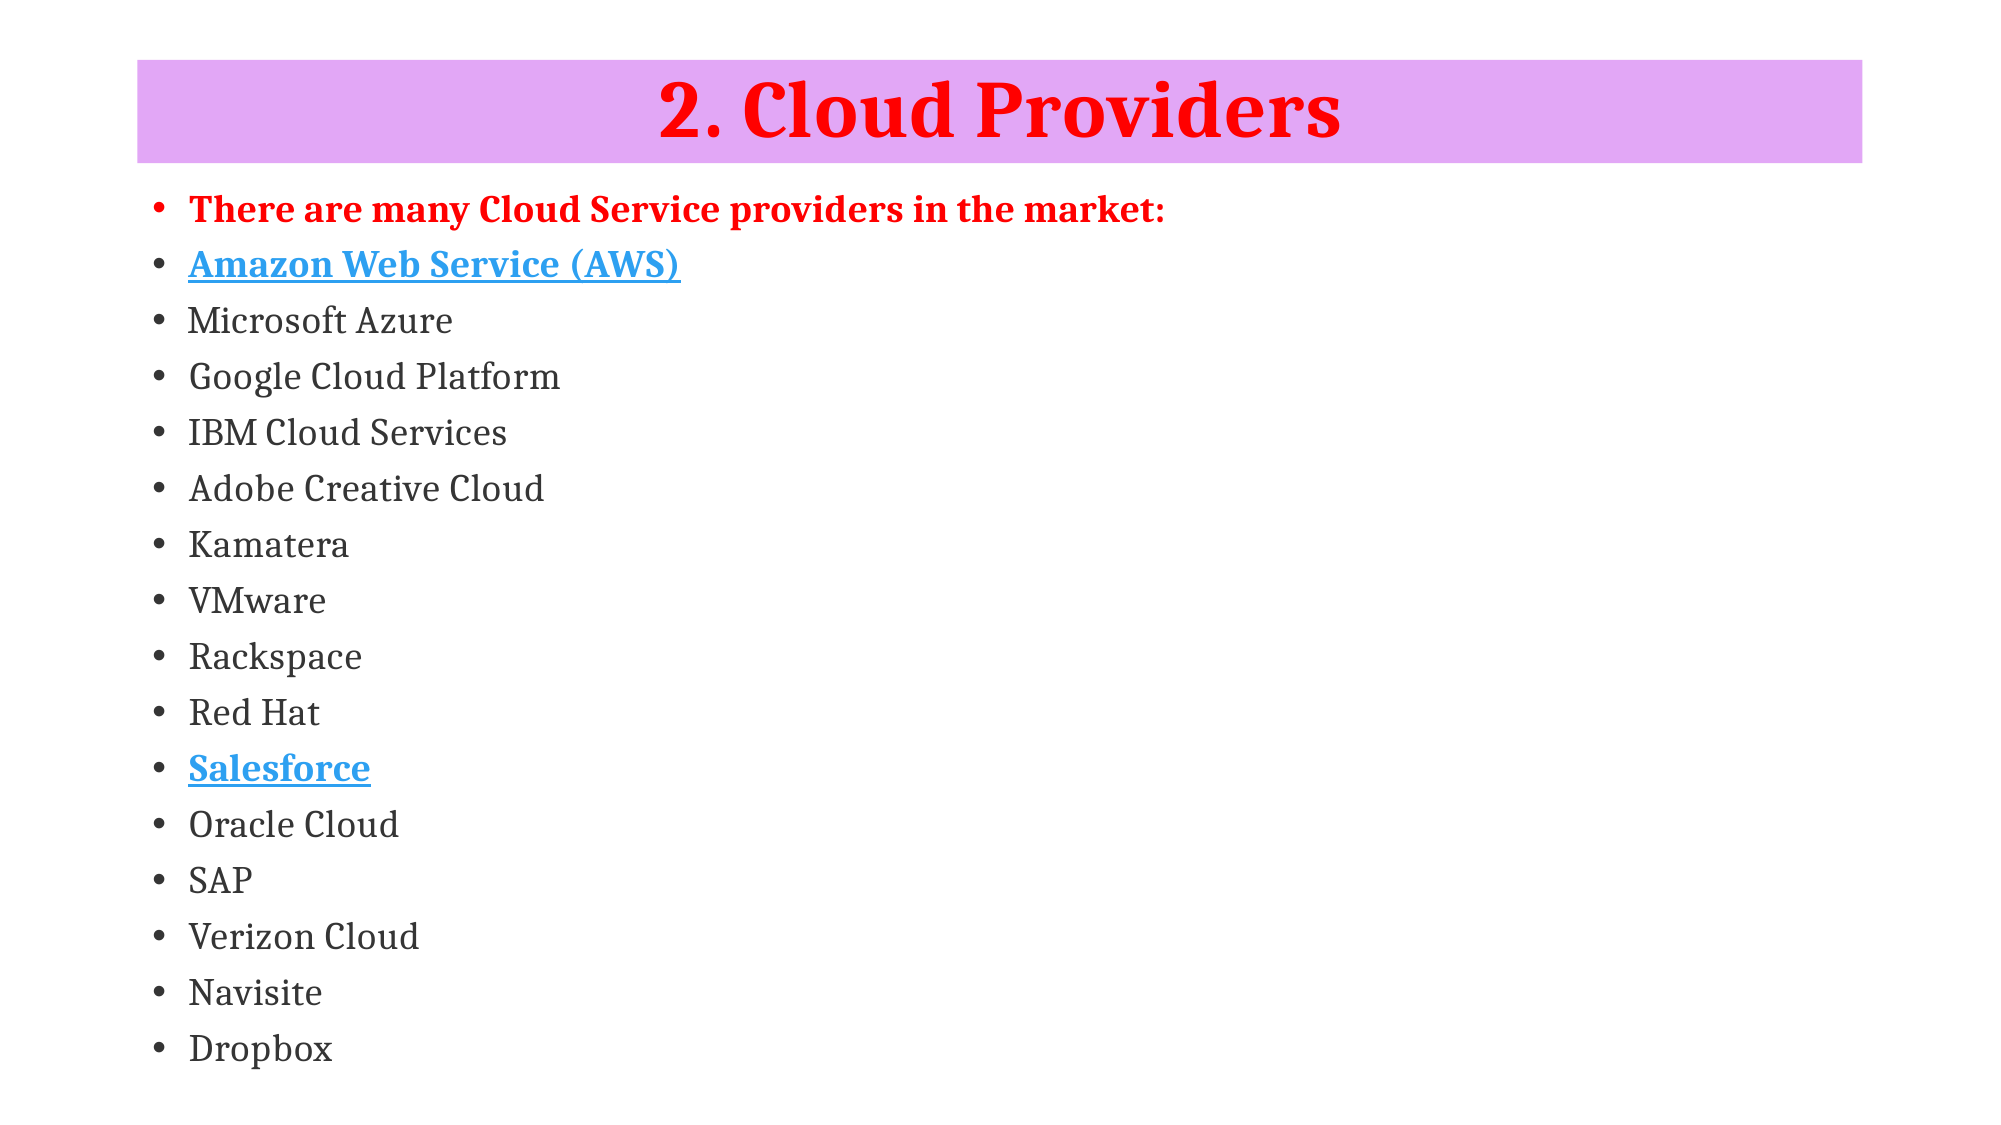

# 2. Cloud Providers
There are many Cloud Service providers in the market:
Amazon Web Service (AWS)
Microsoft Azure
Google Cloud Platform
IBM Cloud Services
Adobe Creative Cloud
Kamatera
VMware
Rackspace
Red Hat
Salesforce
Oracle Cloud
SAP
Verizon Cloud
Navisite
Dropbox